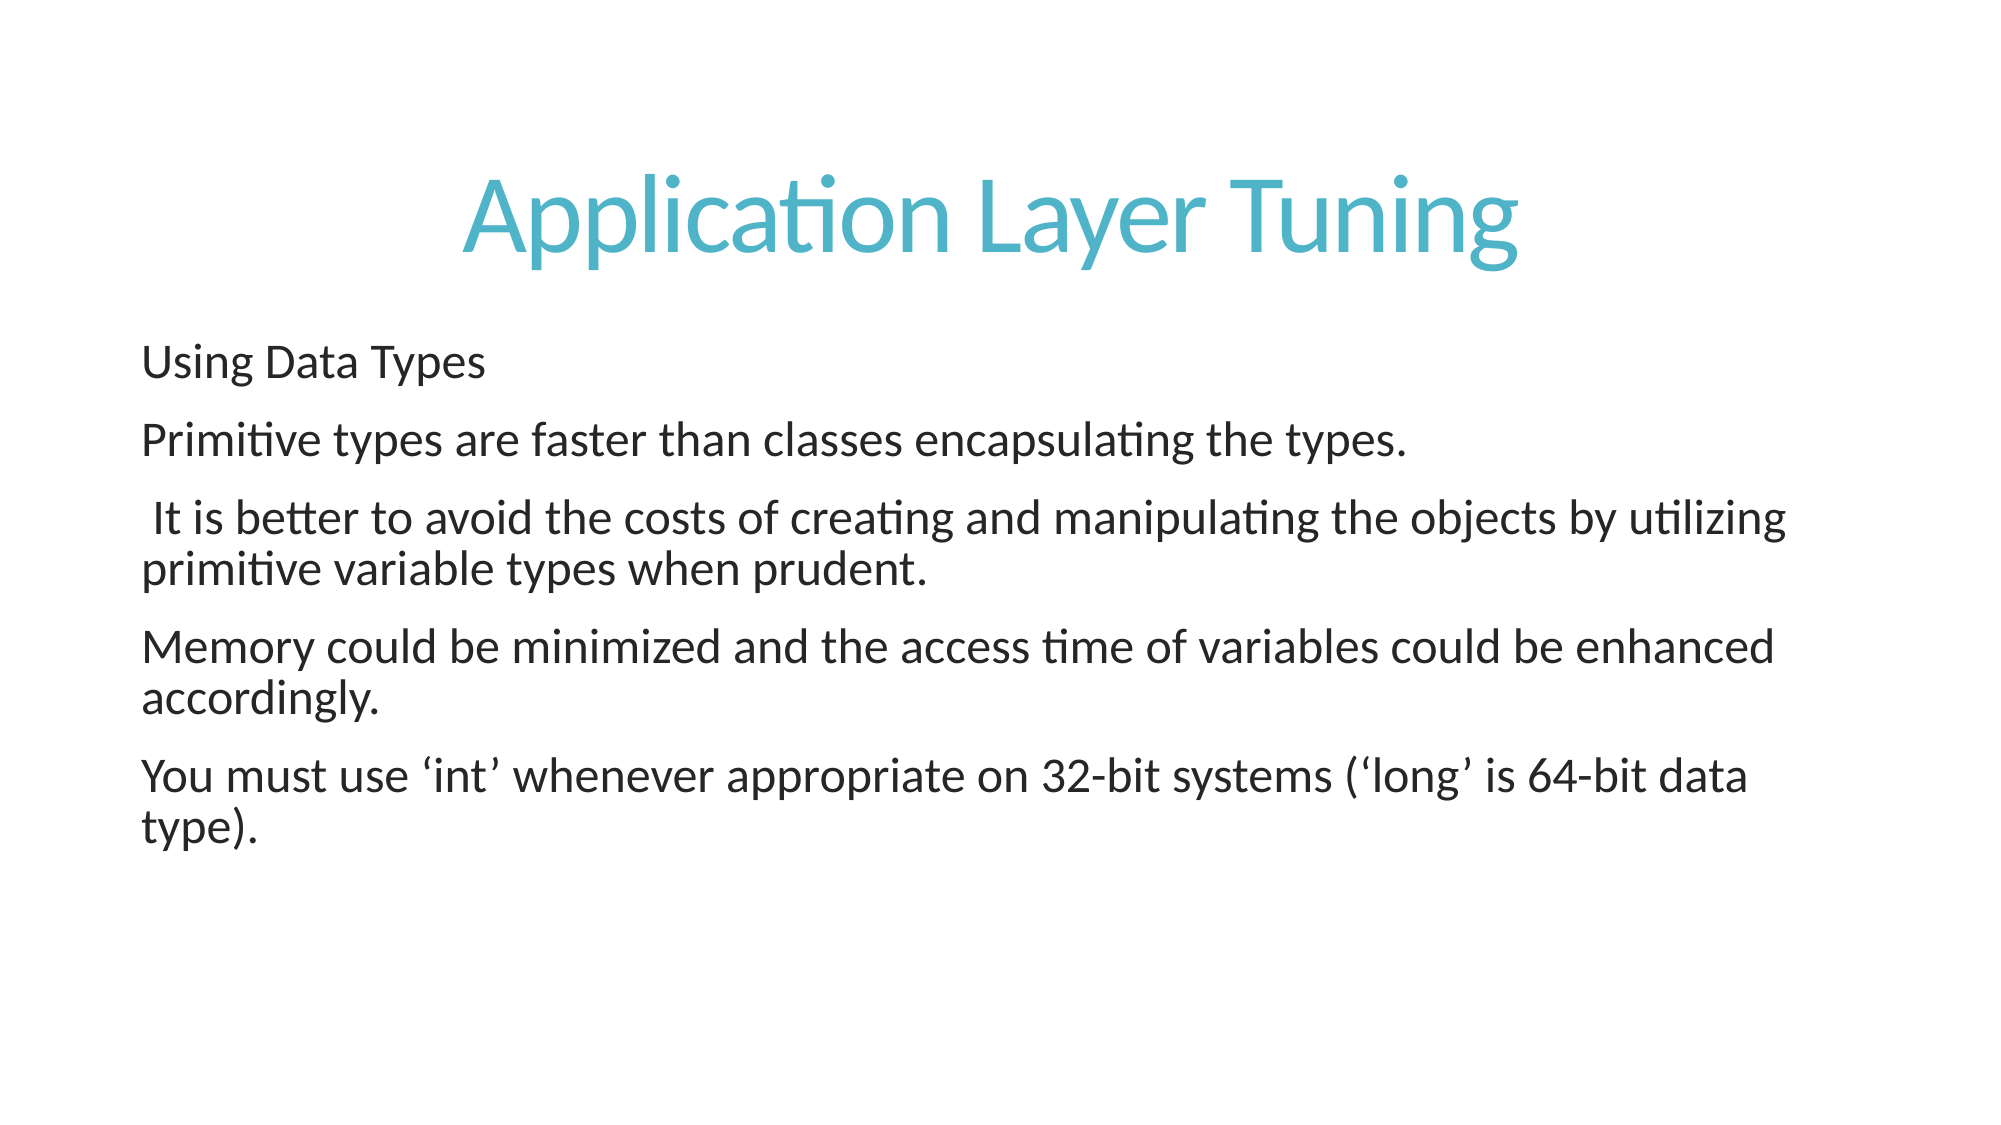

# Application Layer Tuning
Using Data Types
Primitive types are faster than classes encapsulating the types.
 It is better to avoid the costs of creating and manipulating the objects by utilizing primitive variable types when prudent.
Memory could be minimized and the access time of variables could be enhanced accordingly.
You must use ‘int’ whenever appropriate on 32-bit systems (‘long’ is 64-bit data type).